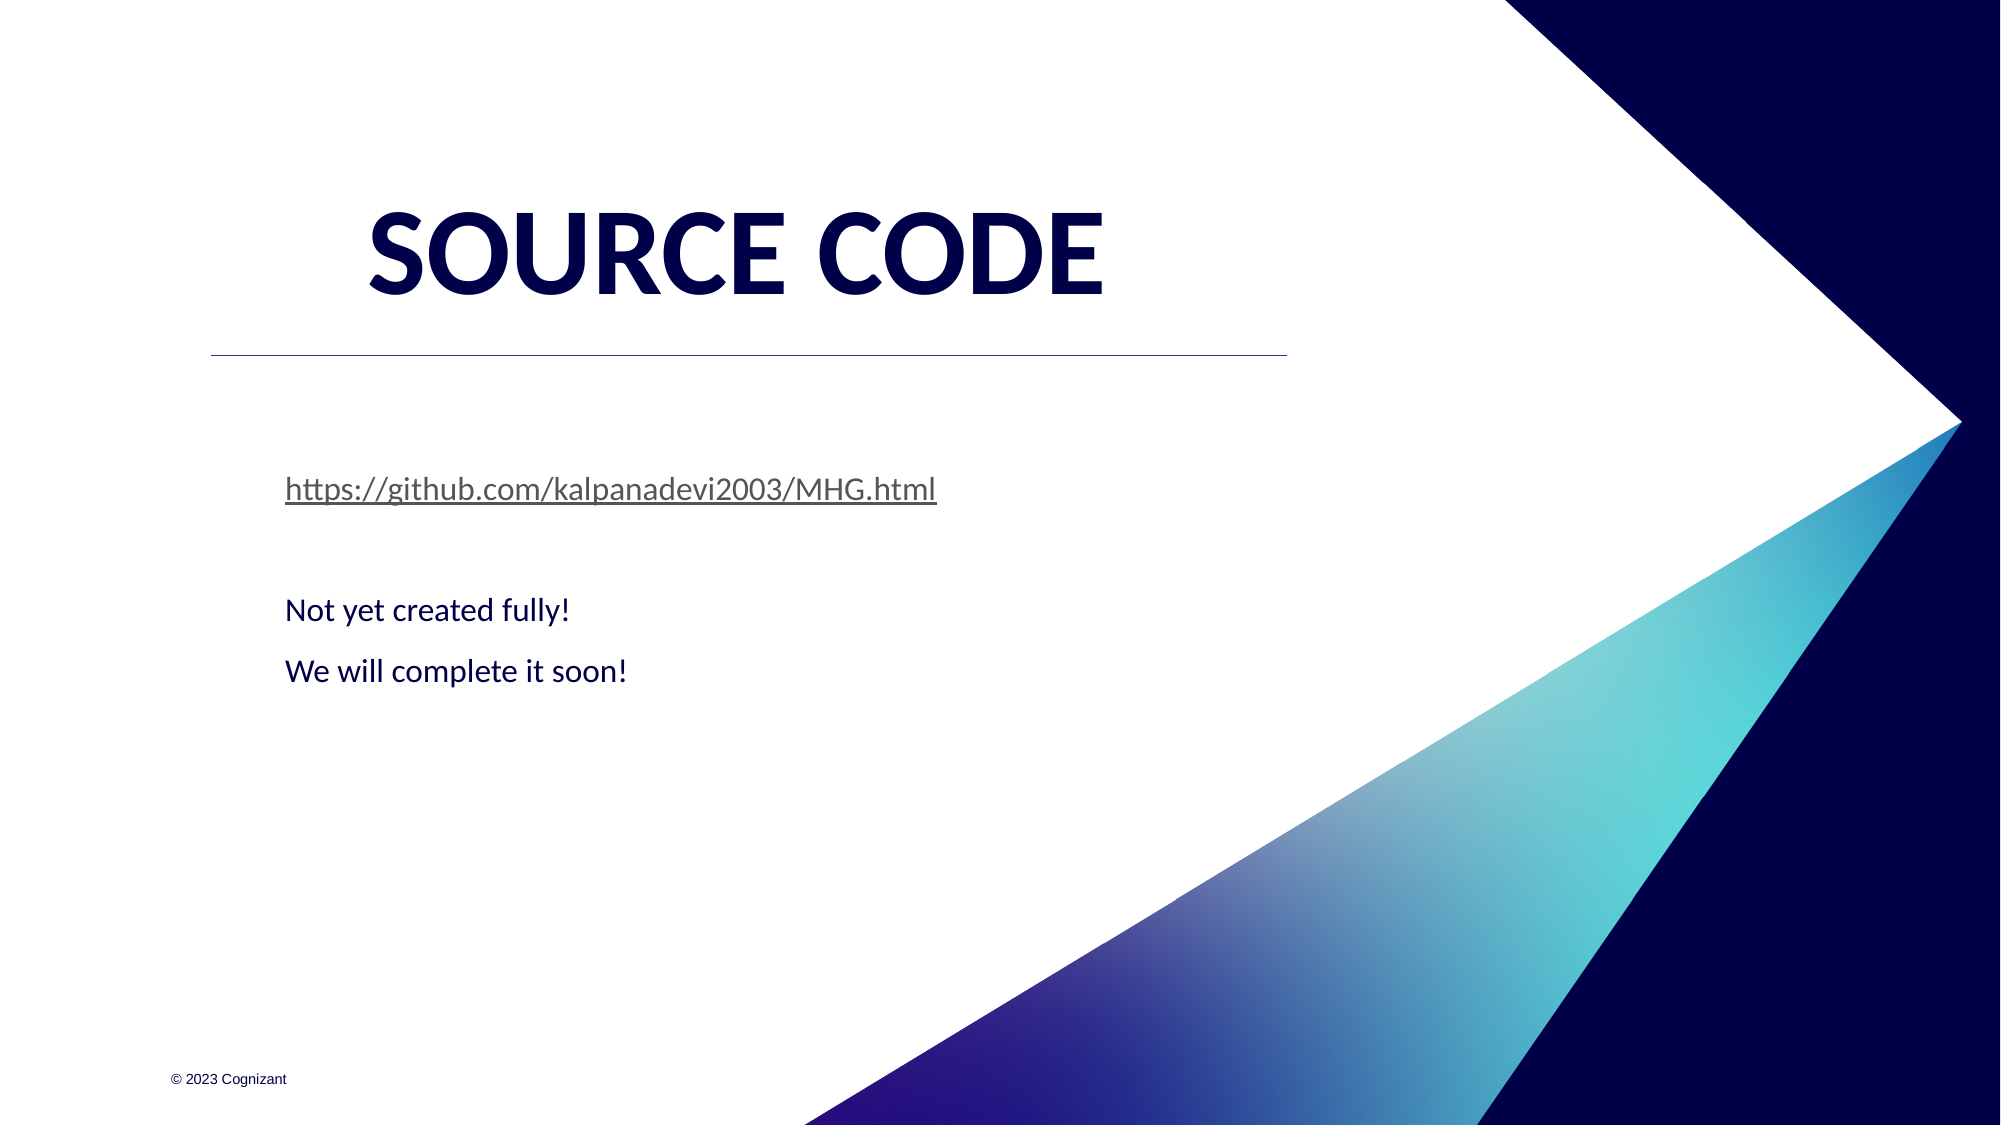

# SOURCE CODE
https://github.com/kalpanadevi2003/MHG.html

Not yet created fully!
We will complete it soon!

© 2023 Cognizant